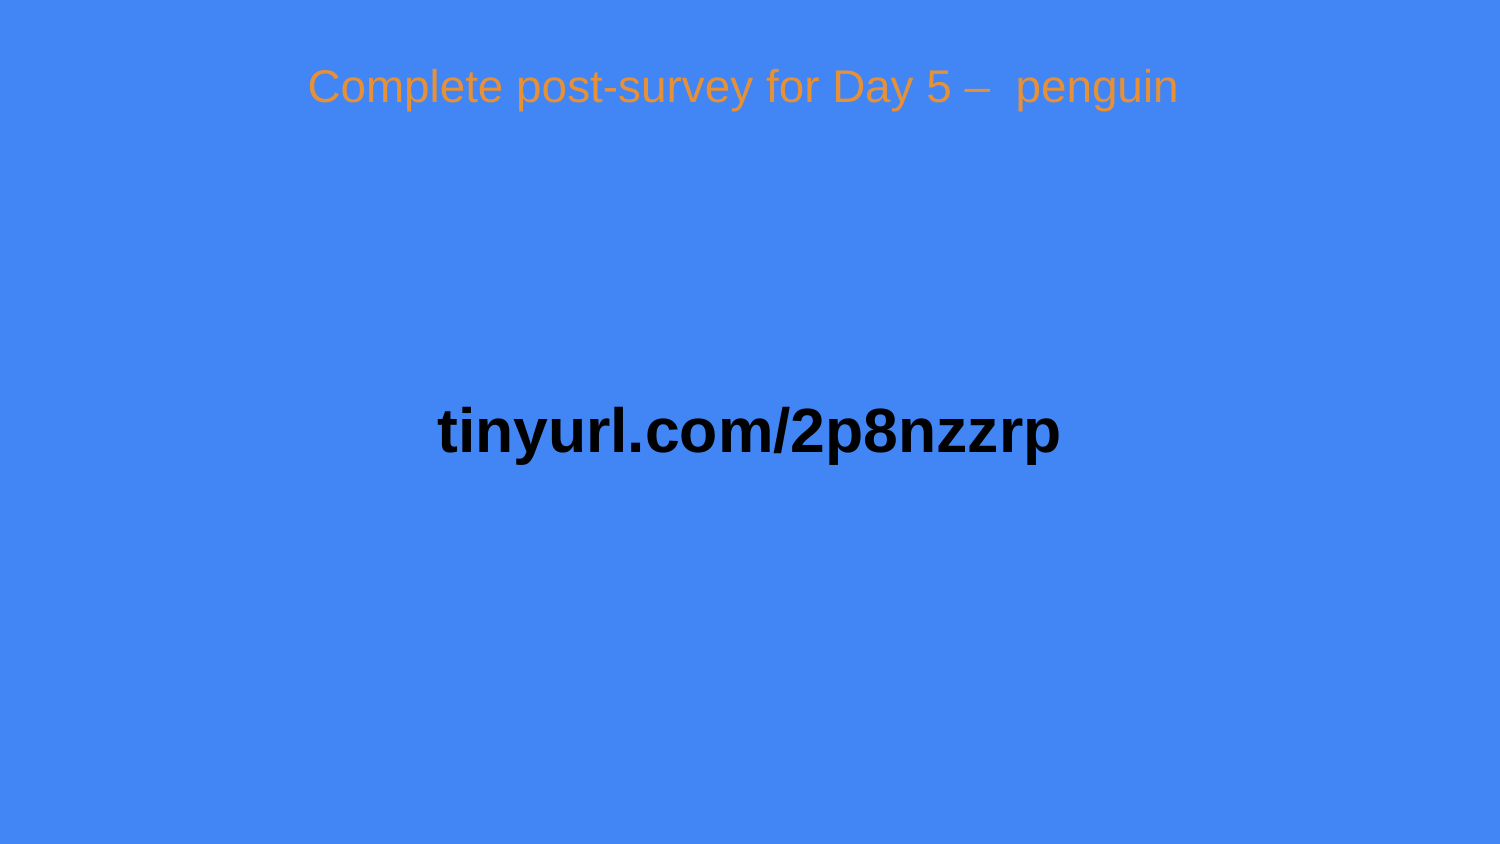

Complete post-survey for Day 5 –  penguin
tinyurl.com/2p8nzzrp